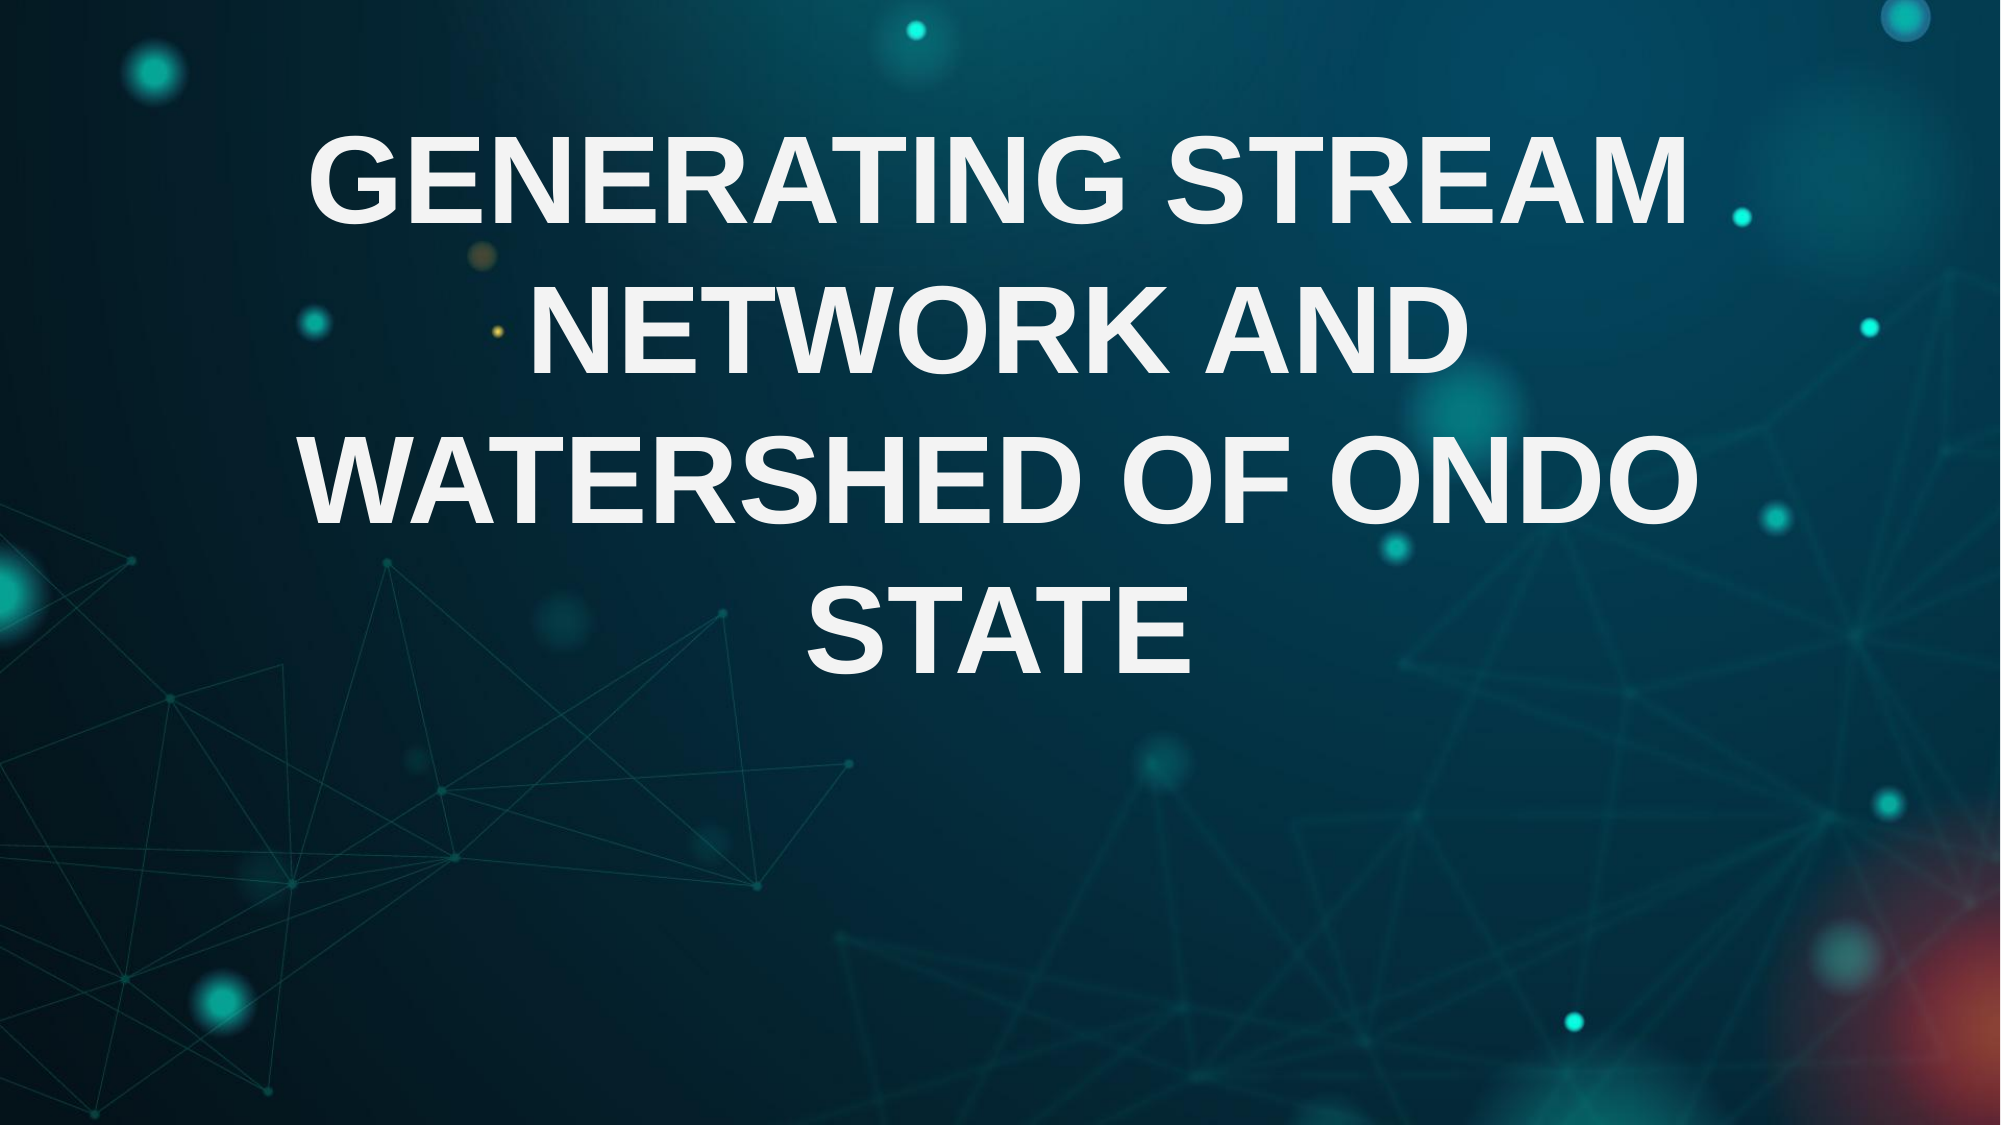

GENERATING STREAM NETWORK AND WATERSHED OF ONDO STATE